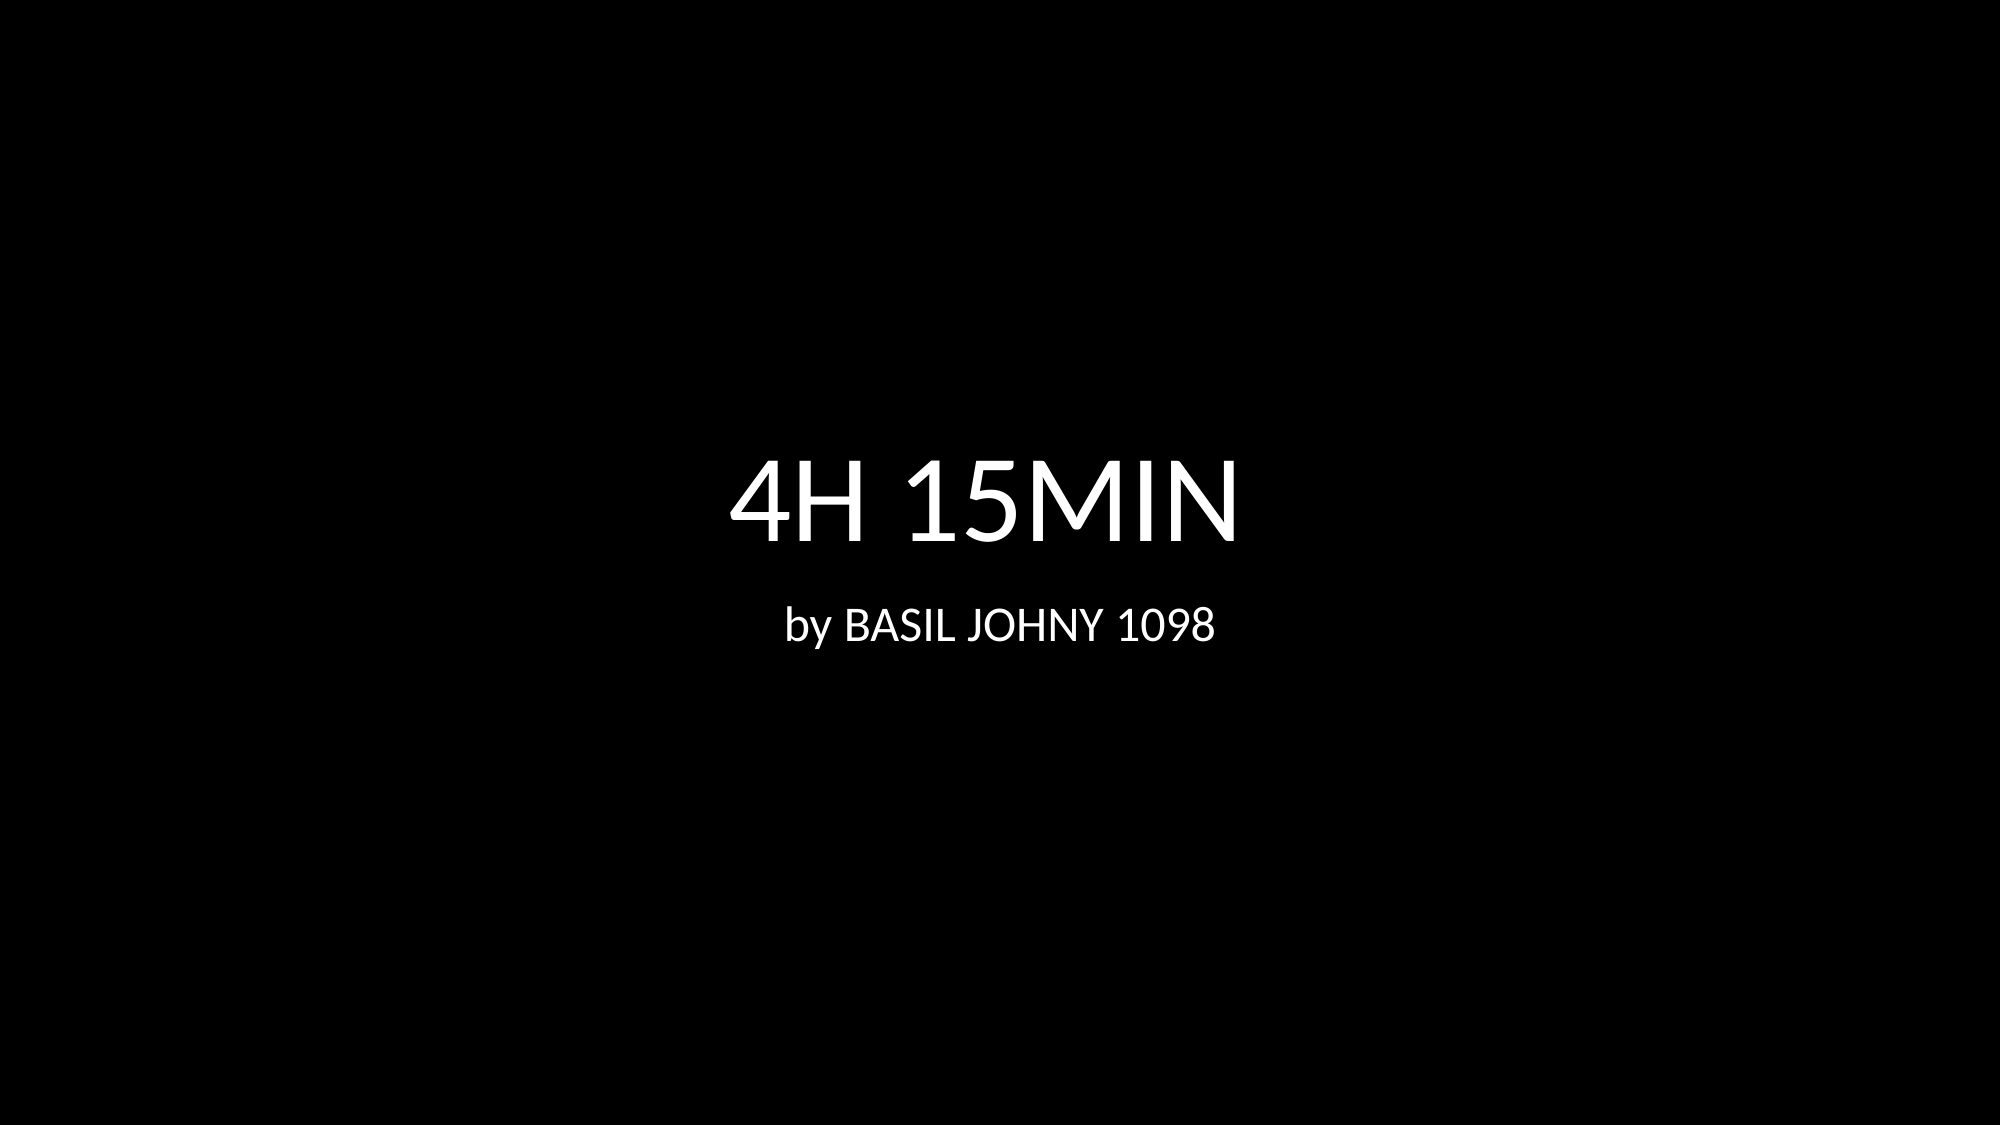

# 4H 15MIN
by BASIL JOHNY 1098